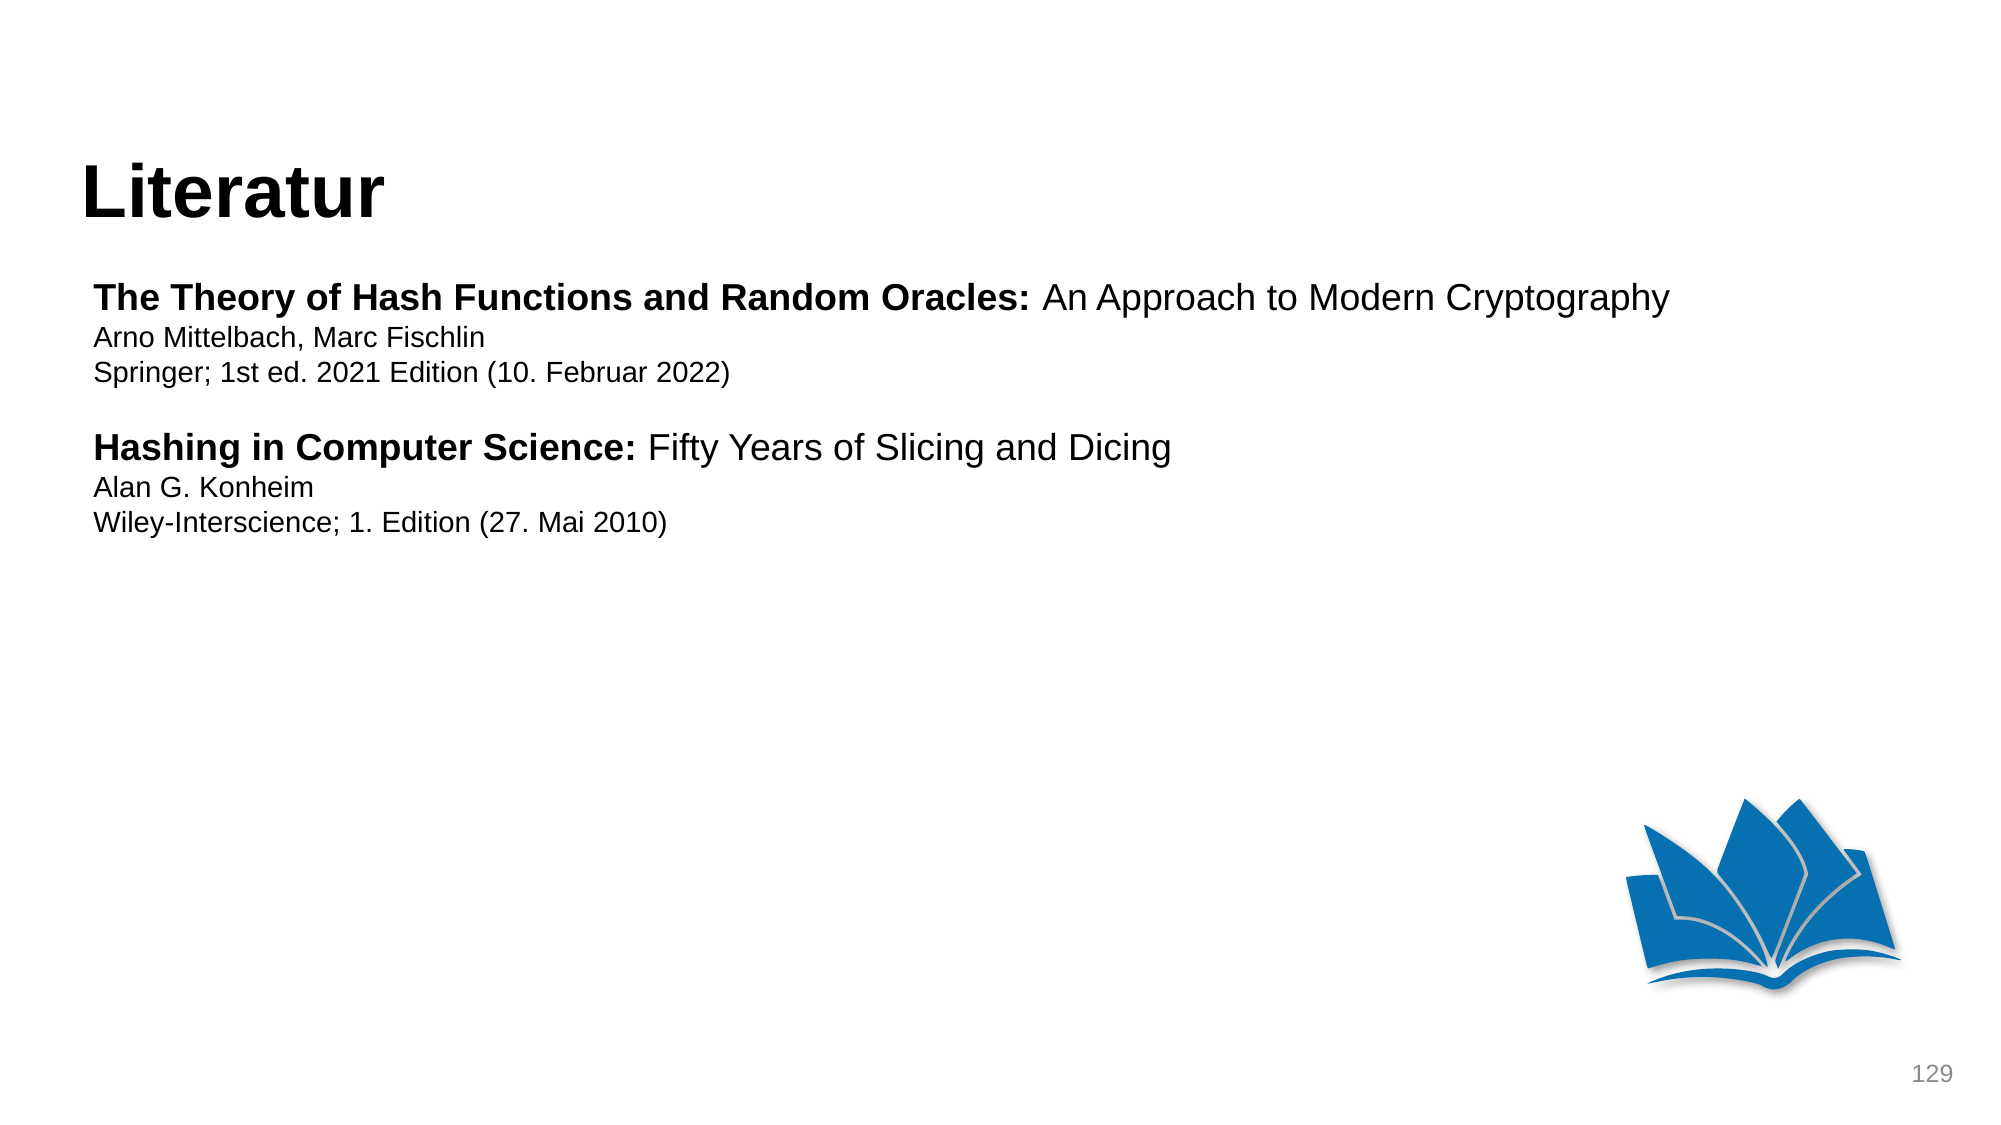

Literatur
The Theory of Hash Functions and Random Oracles: An Approach to Modern Cryptography
Arno Mittelbach, Marc Fischlin
Springer; 1st ed. 2021 Edition (10. Februar 2022)

Hashing in Computer Science: Fifty Years of Slicing and Dicing
Alan G. Konheim
Wiley-Interscience; 1. Edition (27. Mai 2010)

129